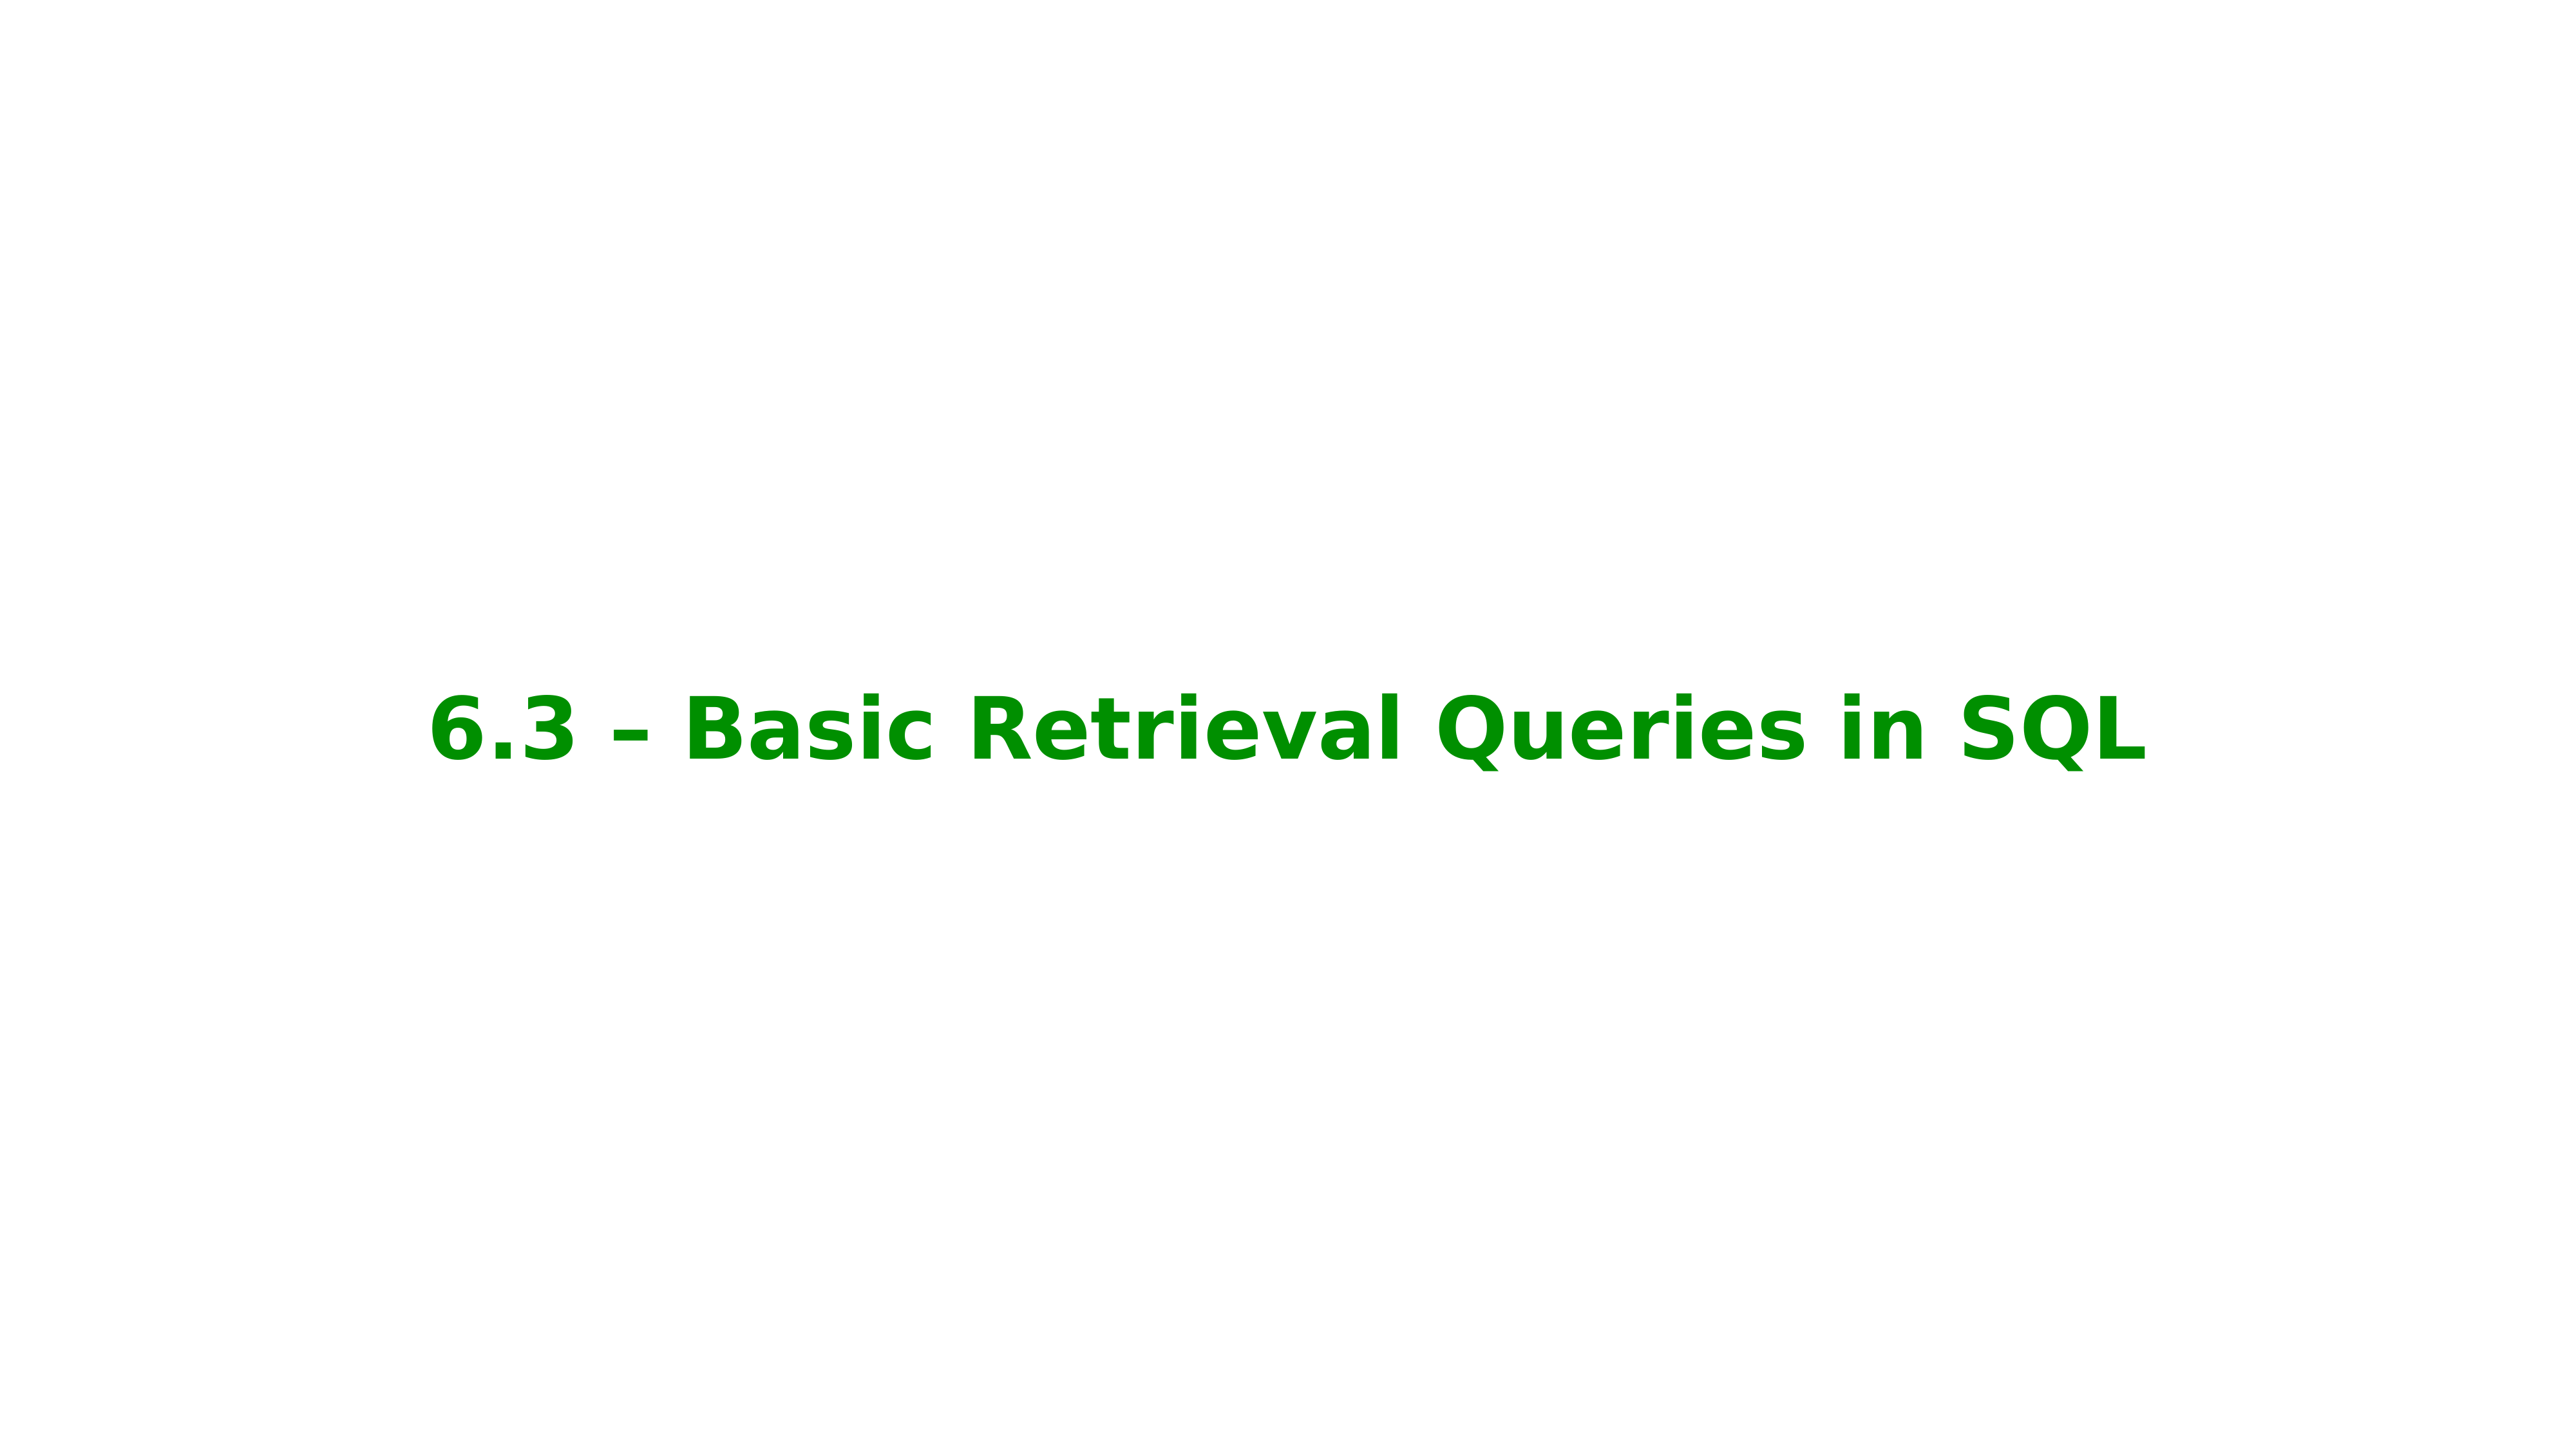

# 6.3 – Basic Retrieval Queries in SQL